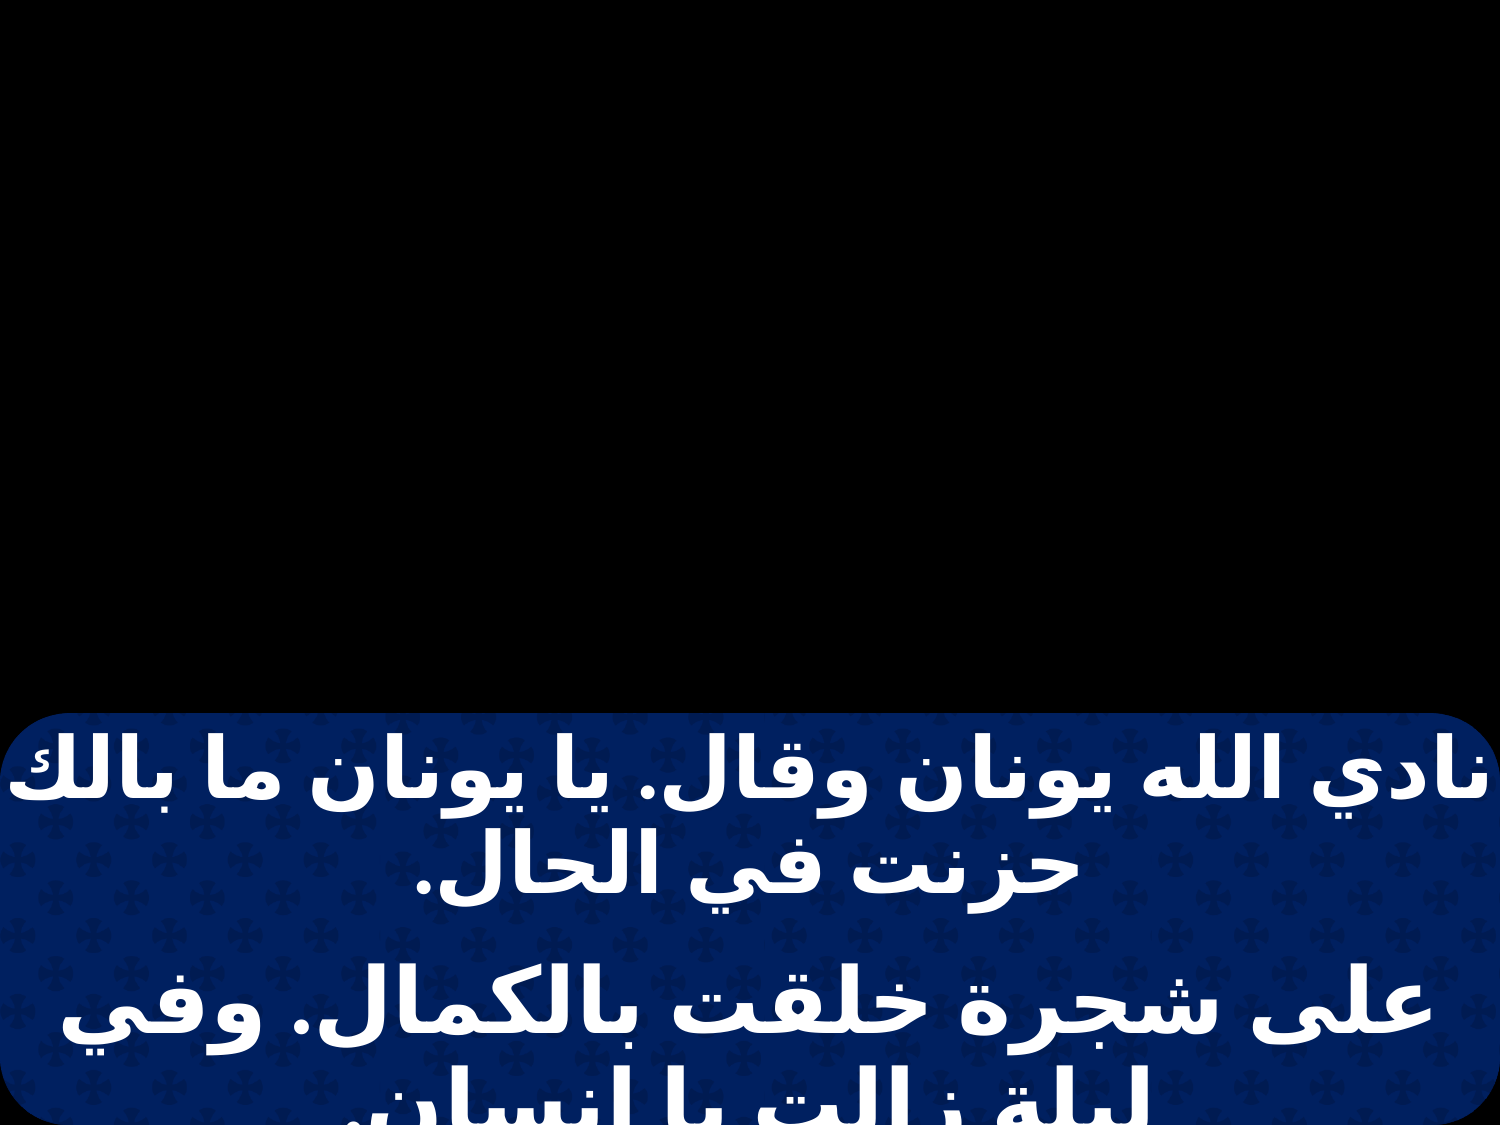

| نادي الله يونان وقال. يا يونان ما بالك حزنت في الحال. |
| --- |
|  |
| على شجرة خلقت بالكمال. وفي ليلة زالت يا إنسان. |